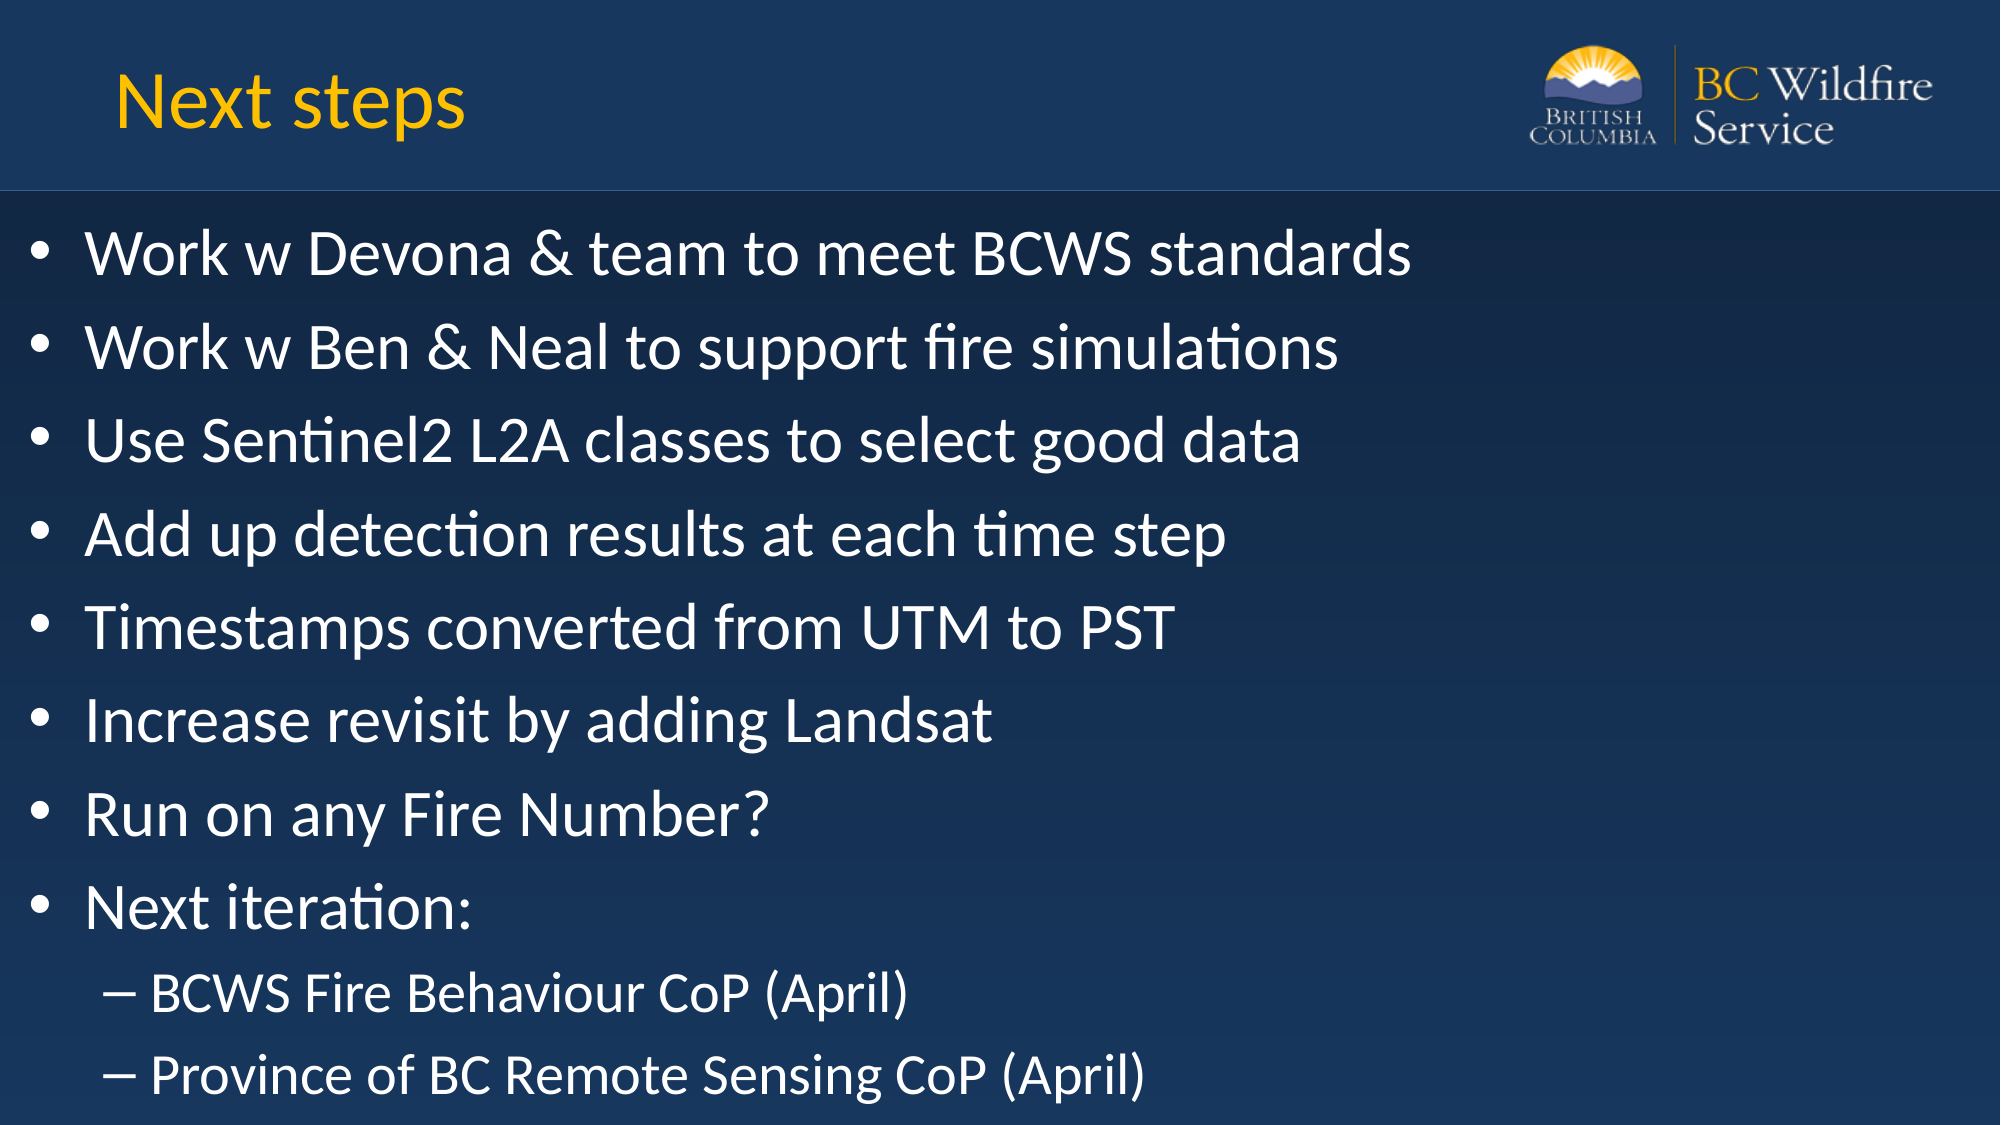

# Next steps
Work w Devona & team to meet BCWS standards
Work w Ben & Neal to support fire simulations
Use Sentinel2 L2A classes to select good data
Add up detection results at each time step
Timestamps converted from UTM to PST
Increase revisit by adding Landsat
Run on any Fire Number?
Next iteration:
BCWS Fire Behaviour CoP (April)
Province of BC Remote Sensing CoP (April)